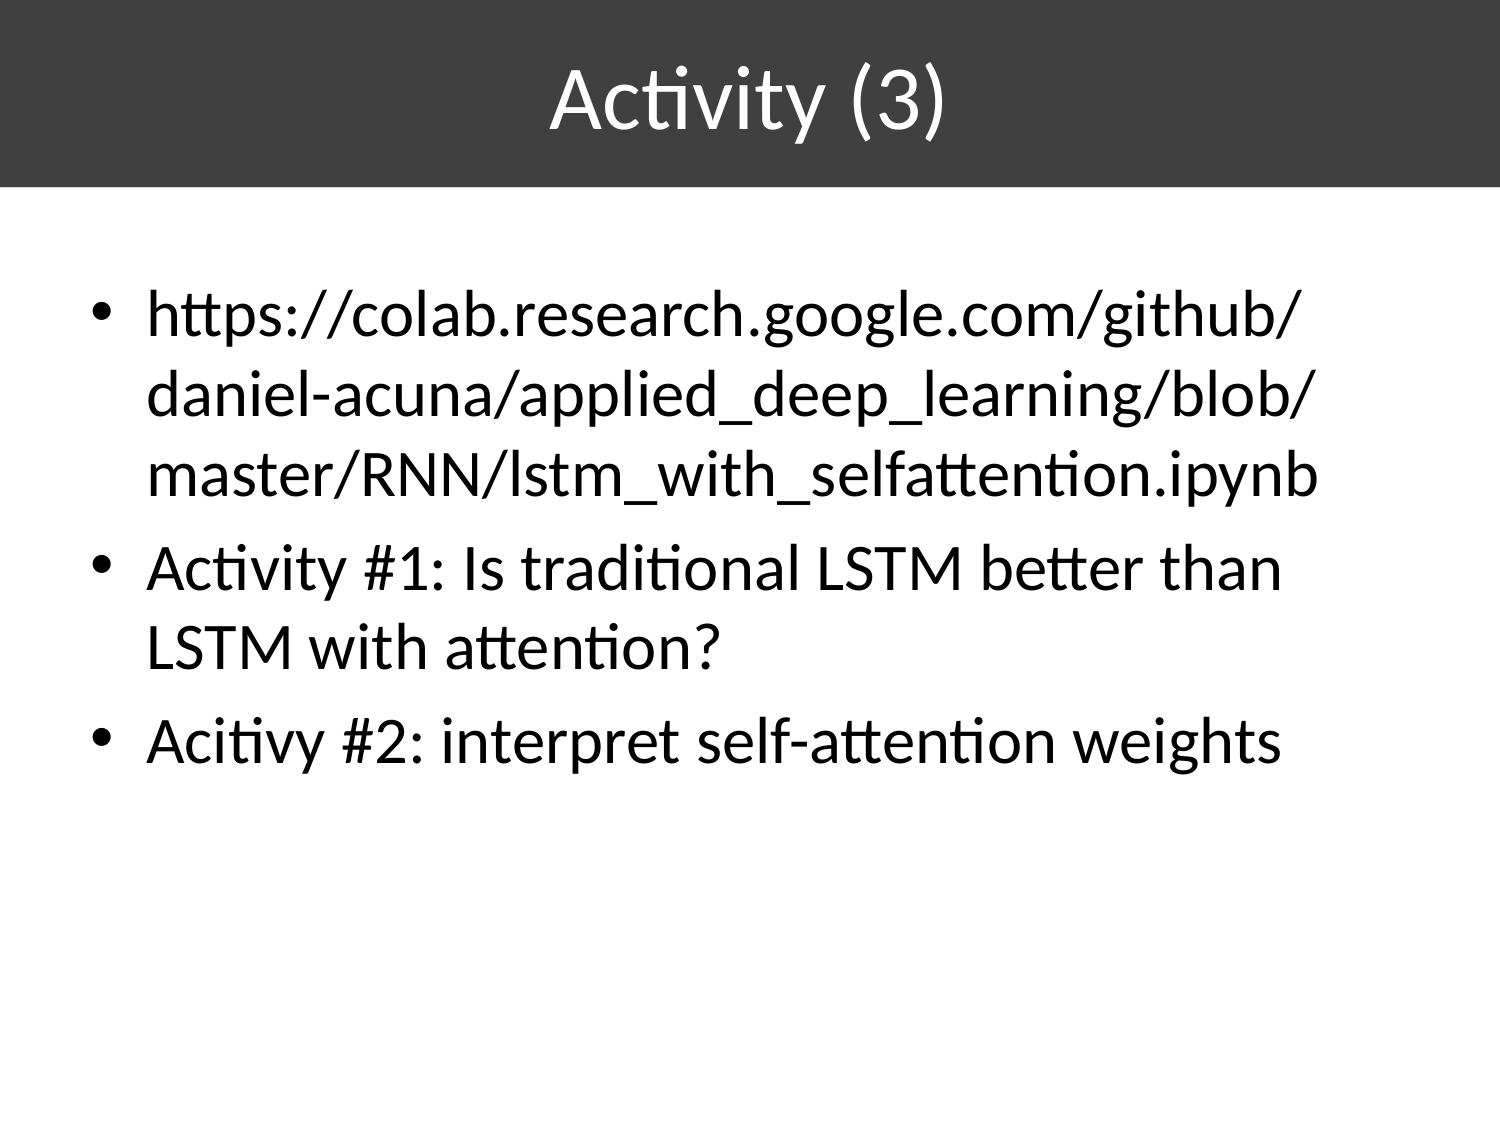

# Activity (3)
https://colab.research.google.com/github/daniel-acuna/applied_deep_learning/blob/master/RNN/lstm_with_selfattention.ipynb
Activity #1: Is traditional LSTM better than LSTM with attention?
Acitivy #2: interpret self-attention weights